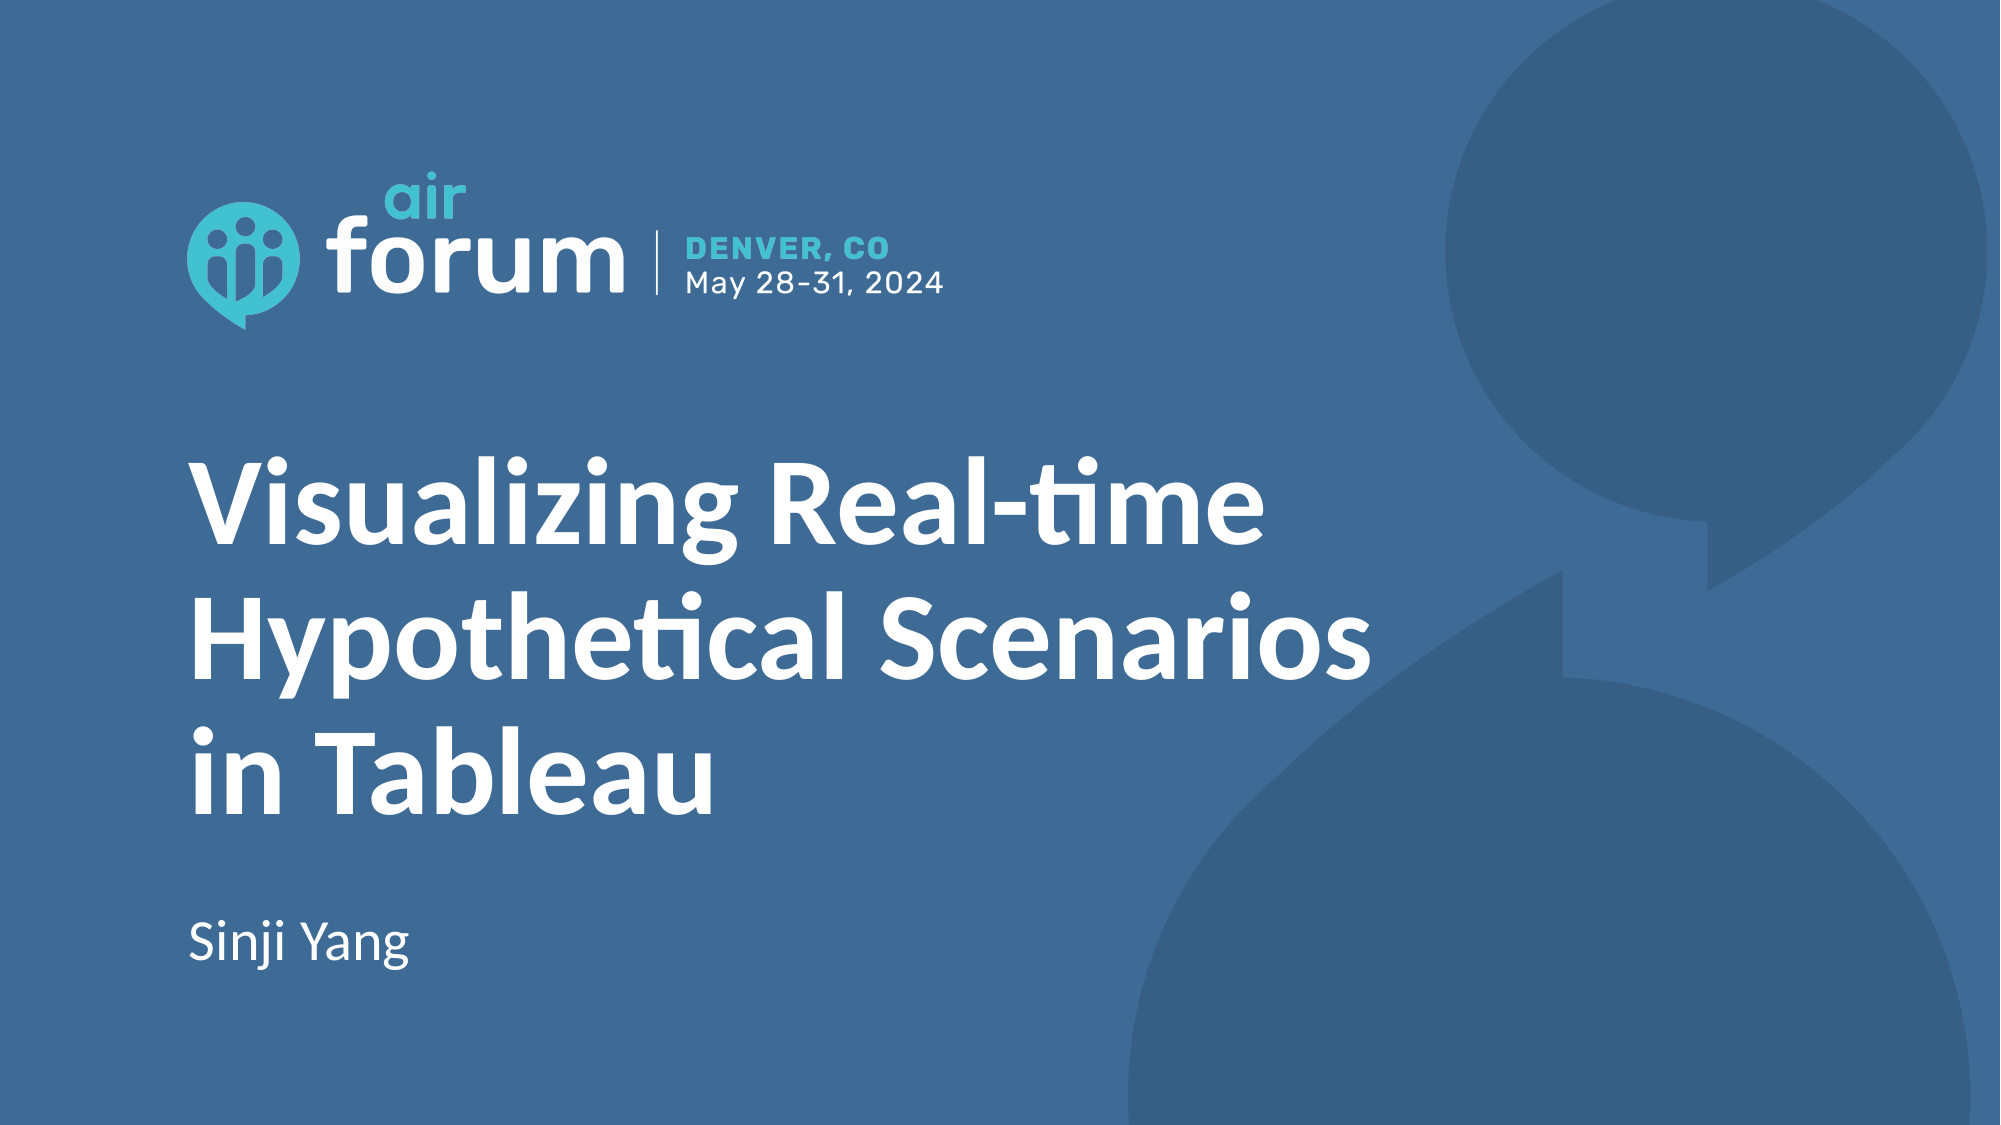

# Visualizing Real-time Hypothetical Scenarios in Tableau
Sinji Yang